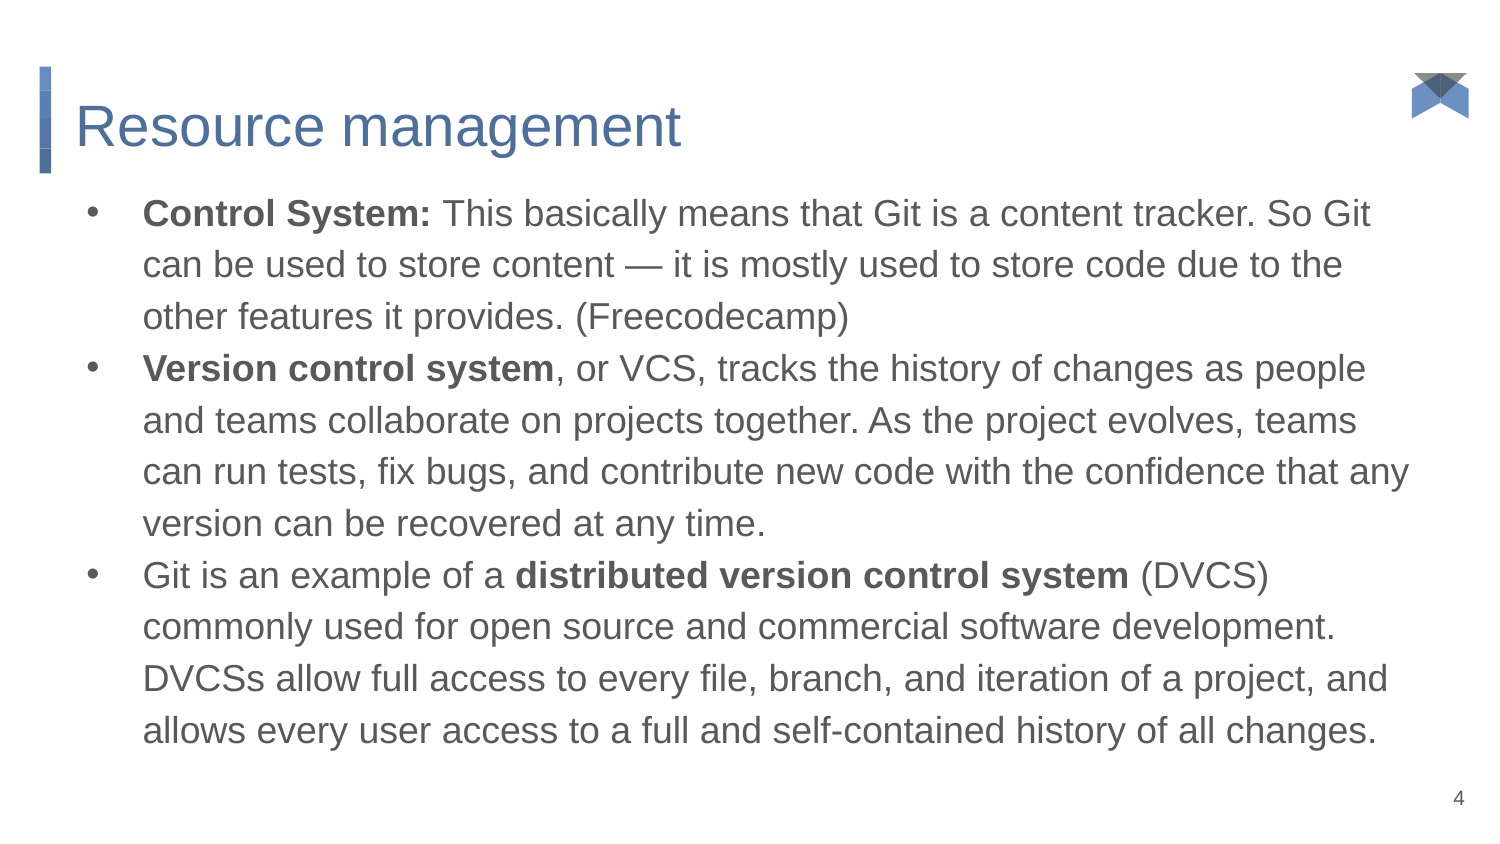

# Resource management
Control System: This basically means that Git is a content tracker. So Git can be used to store content — it is mostly used to store code due to the other features it provides. (Freecodecamp)
Version control system, or VCS, tracks the history of changes as people and teams collaborate on projects together. As the project evolves, teams can run tests, fix bugs, and contribute new code with the confidence that any version can be recovered at any time.
Git is an example of a distributed version control system (DVCS) commonly used for open source and commercial software development. DVCSs allow full access to every file, branch, and iteration of a project, and allows every user access to a full and self-contained history of all changes.

4